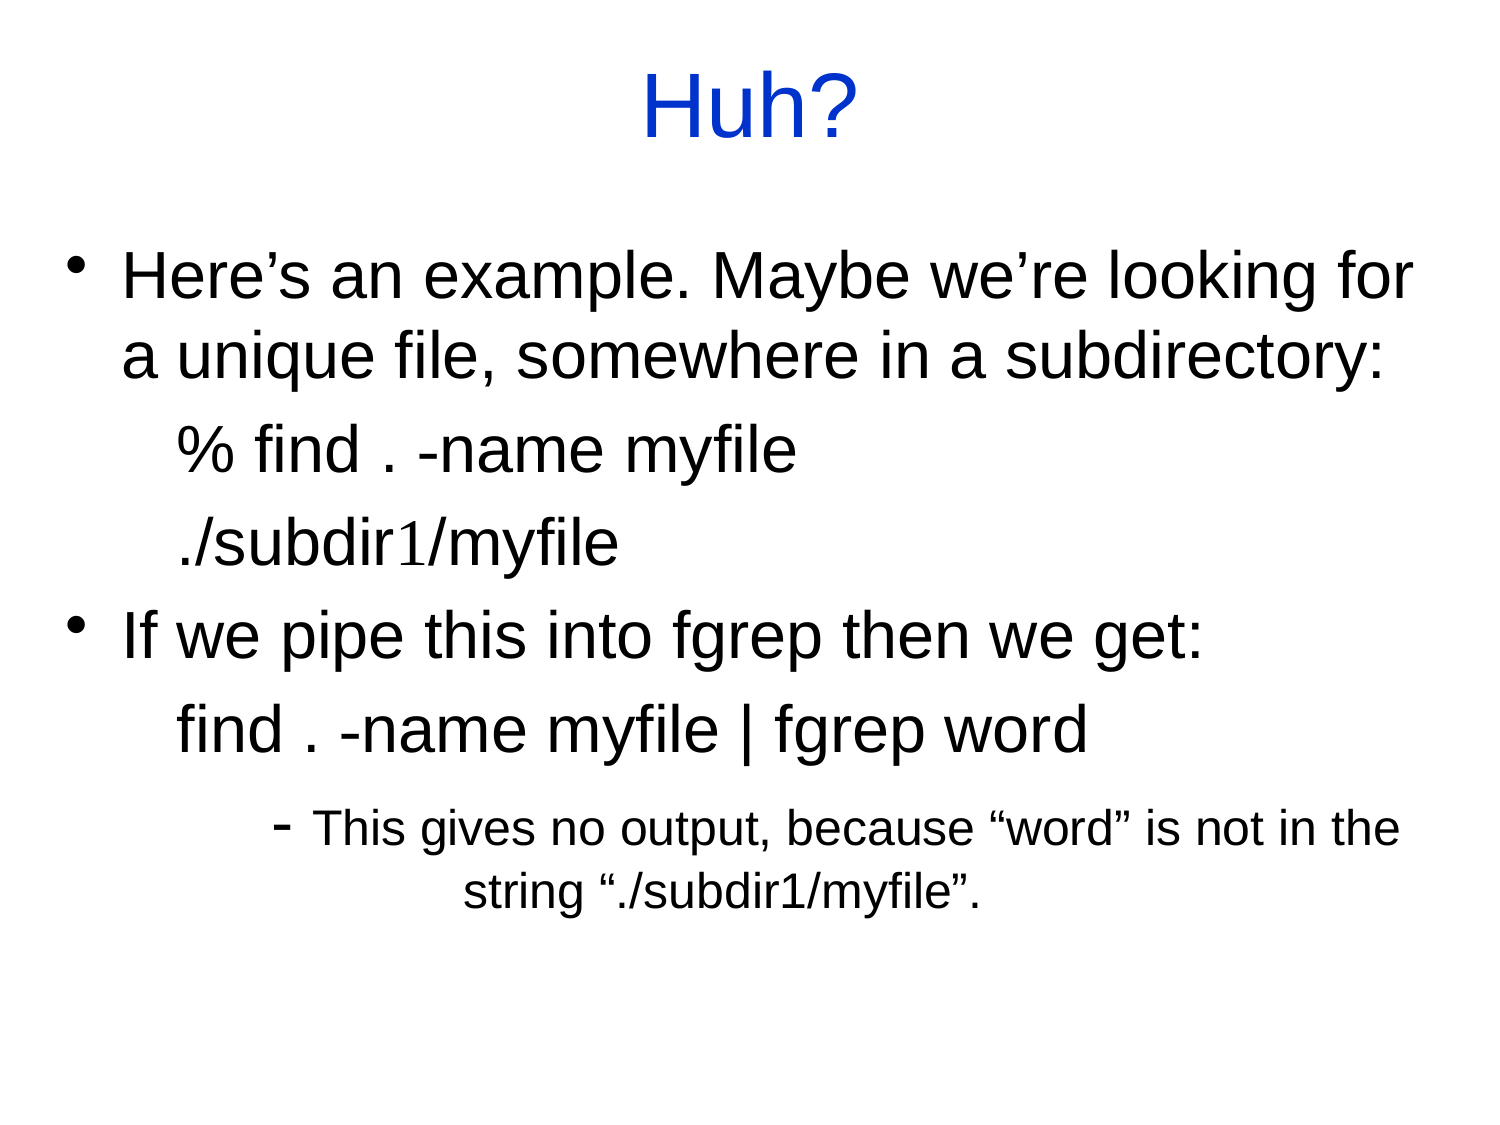

# Huh?
Here’s an example. Maybe we’re looking for a unique file, somewhere in a subdirectory:
	   % find . -name myfile
	   ./subdir1/myfile
If we pipe this into fgrep then we get:
	   find . -name myfile | fgrep word
		- This gives no output, because “word” is not in the 		   string “./subdir1/myfile”.